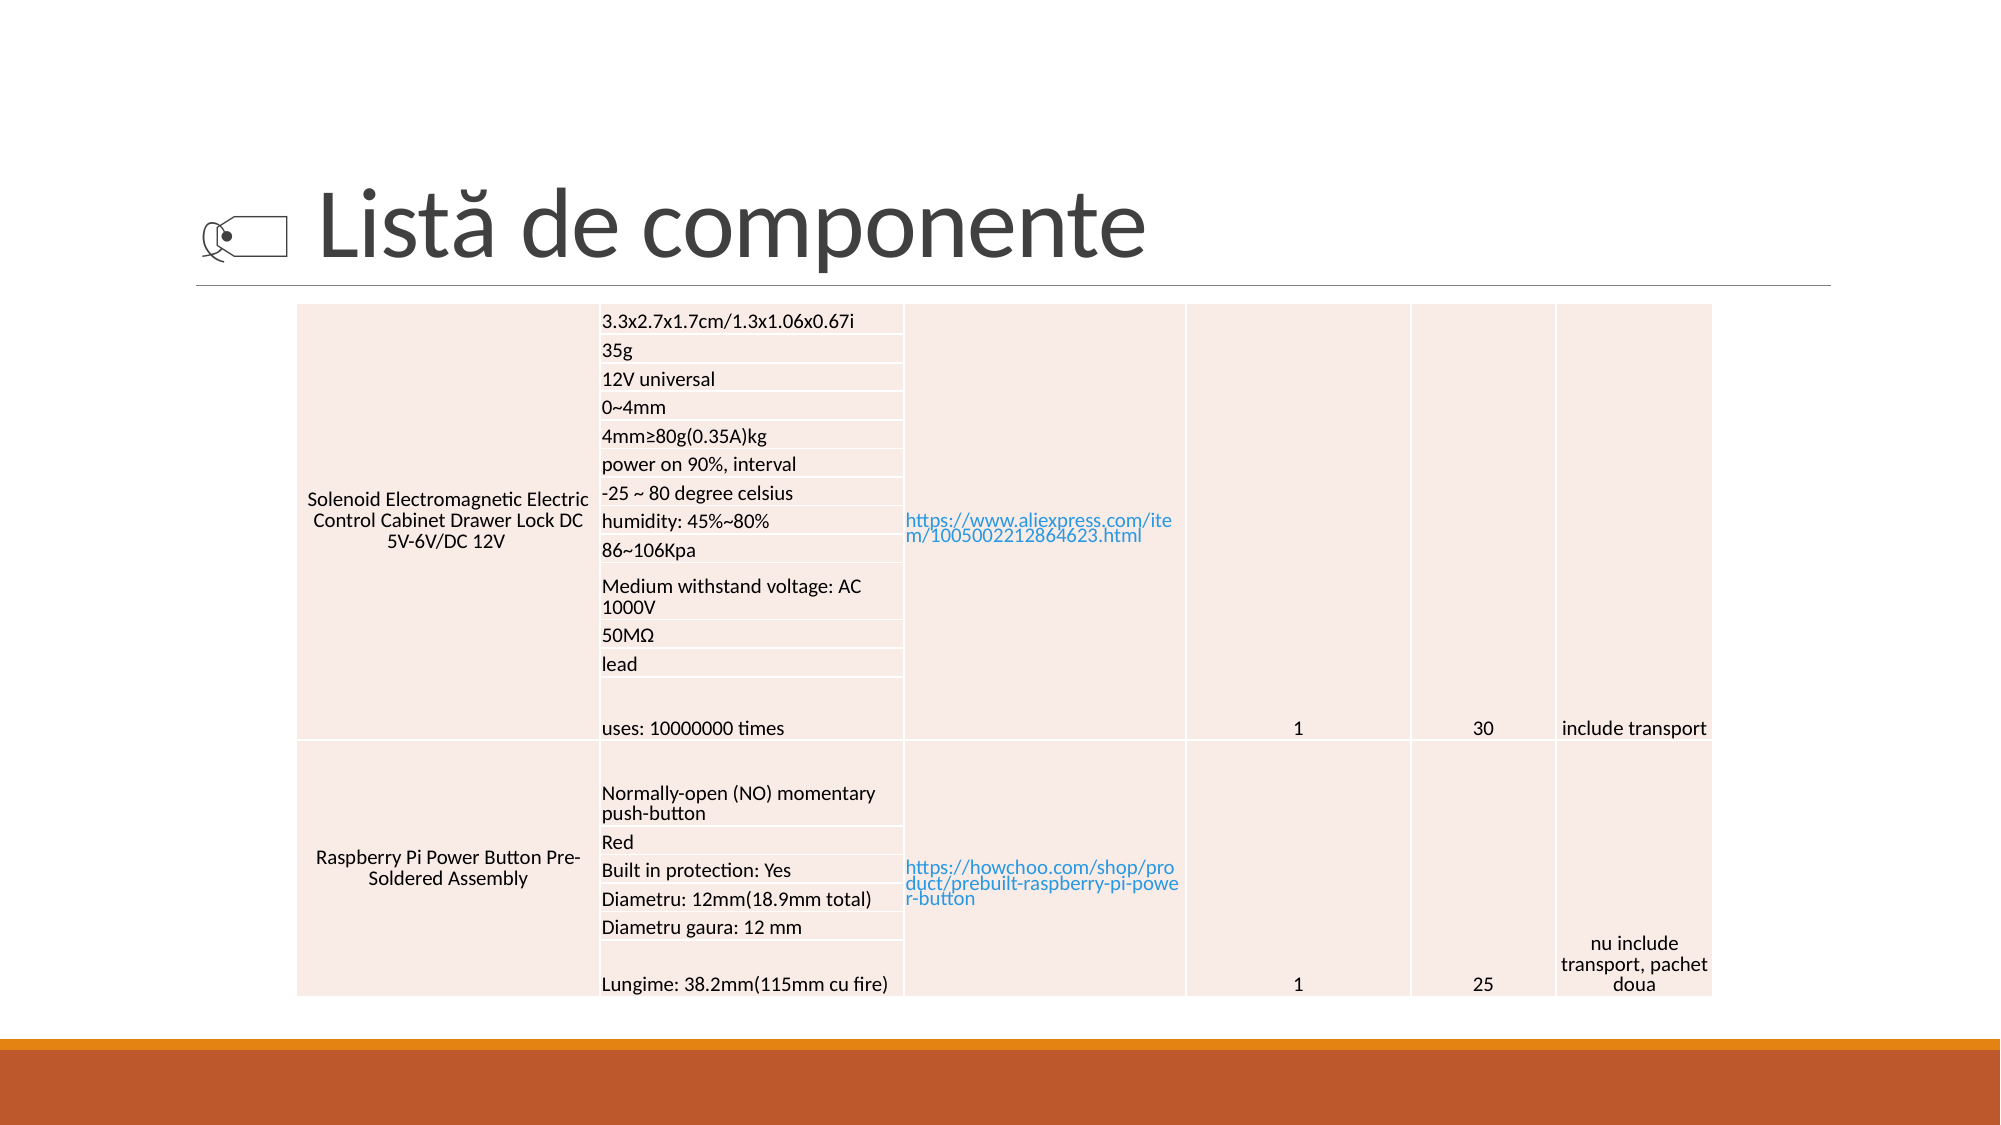

# 🏷 Listă de componente
| Solenoid Electromagnetic Electric Control Cabinet Drawer Lock DC 5V-6V/DC 12V | 3.3x2.7x1.7cm/1.3x1.06x0.67i | https://www.aliexpress.com/item/1005002212864623.html | 1 | 30 | include transport |
| --- | --- | --- | --- | --- | --- |
|  | 35g |  |  |  |  |
|  | 12V universal |  |  |  |  |
|  | 0~4mm |  |  |  |  |
|  | 4mm≥80g(0.35A)kg |  |  |  |  |
|  | power on 90%, interval |  |  |  |  |
|  | -25 ~ 80 degree celsius |  |  |  |  |
|  | humidity: 45%~80% |  |  |  |  |
|  | 86~106Kpa |  |  |  |  |
|  | Medium withstand voltage: AC 1000V |  |  |  |  |
|  | 50MΩ |  |  |  |  |
|  | lead |  |  |  |  |
|  | uses: 10000000 times |  |  |  |  |
| Raspberry Pi Power Button Pre-Soldered Assembly | Normally-open (NO) momentary push-button | https://howchoo.com/shop/product/prebuilt-raspberry-pi-power-button | 1 | 25 | nu include transport, pachet doua |
|  | Red |  |  |  |  |
|  | Built in protection: Yes |  |  |  |  |
|  | Diametru: 12mm(18.9mm total) |  |  |  |  |
|  | Diametru gaura: 12 mm |  |  |  |  |
|  | Lungime: 38.2mm(115mm cu fire) |  |  |  |  |